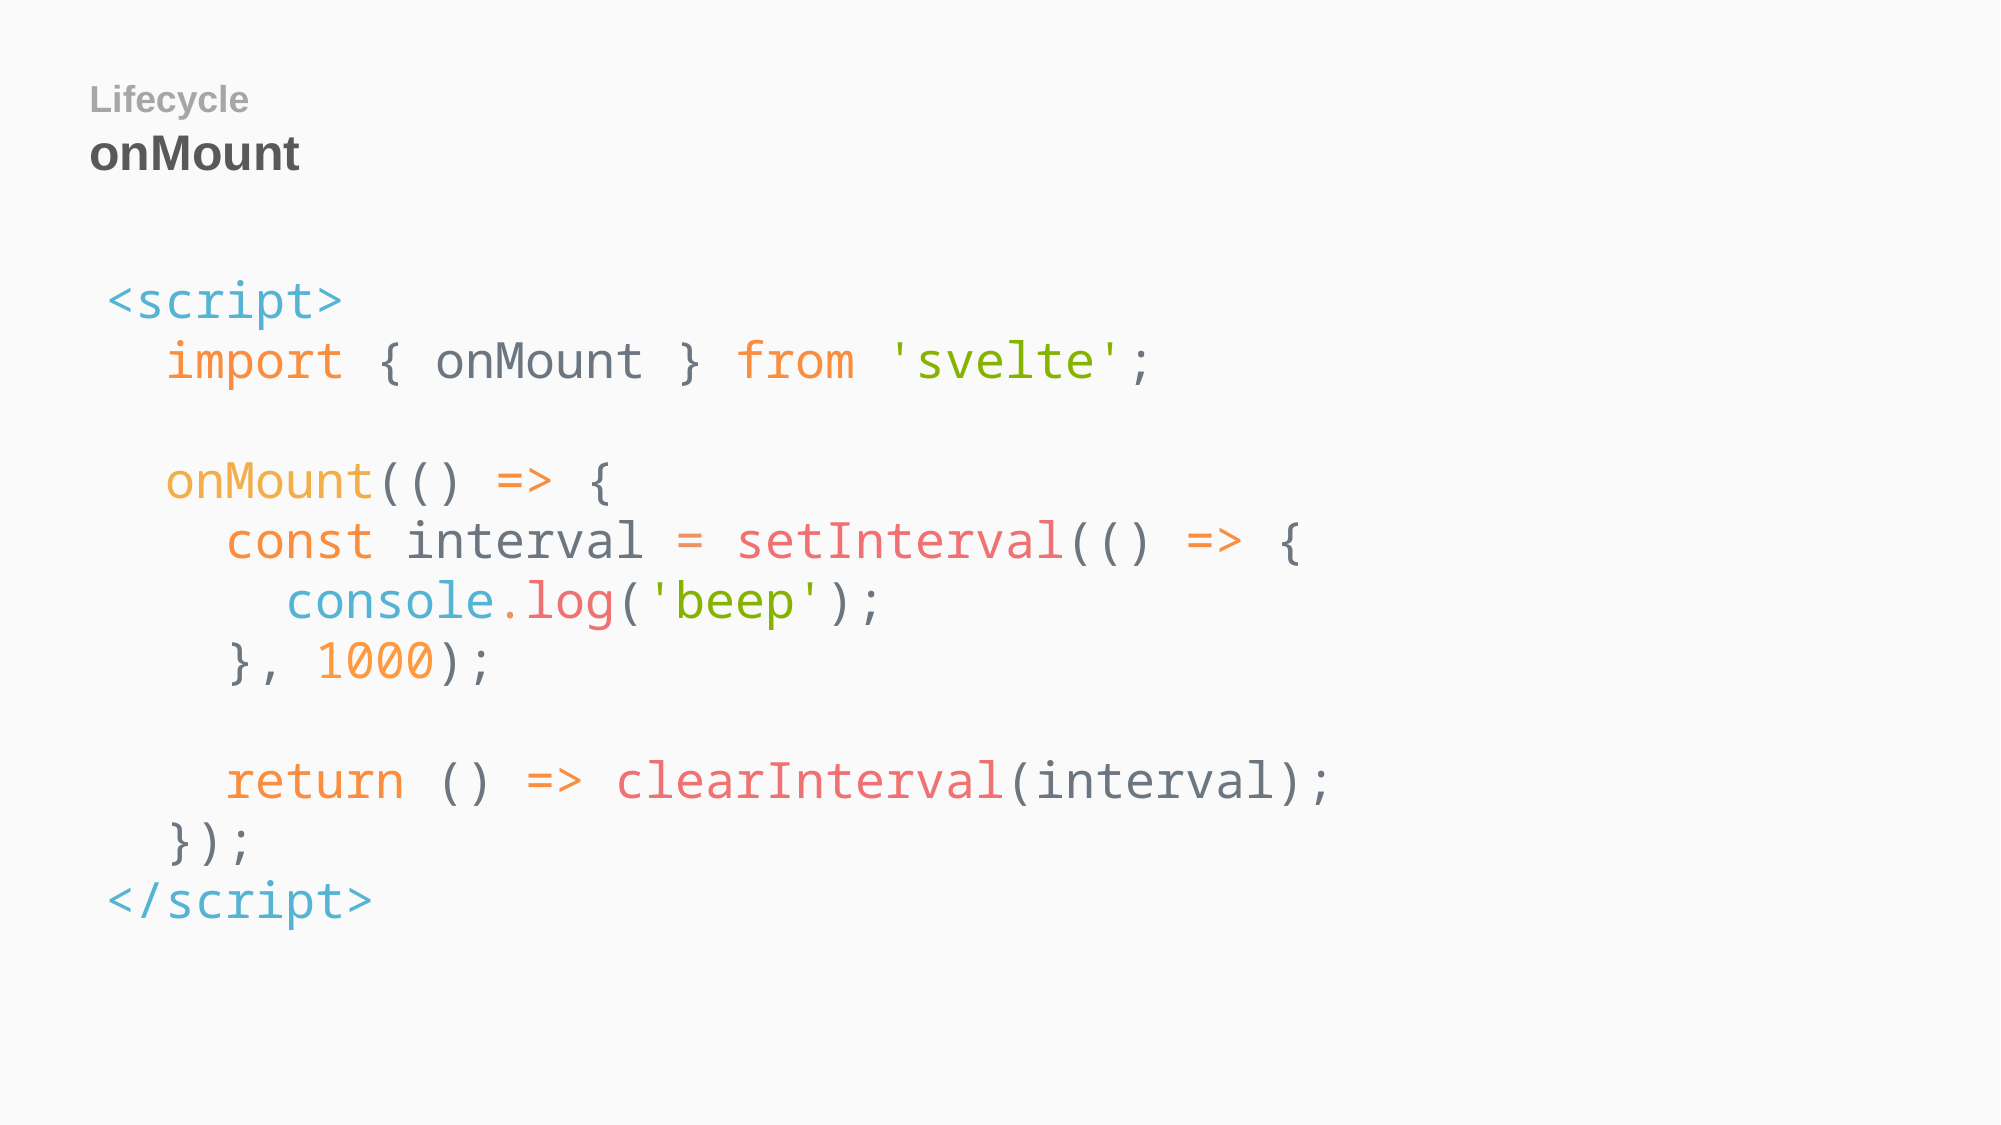

Lifecycle
onMount
<script>
  import { onMount } from 'svelte';
  onMount(() => {
    const interval = setInterval(() => {
      console.log('beep');
    }, 1000);
    return () => clearInterval(interval);
  });
</script>